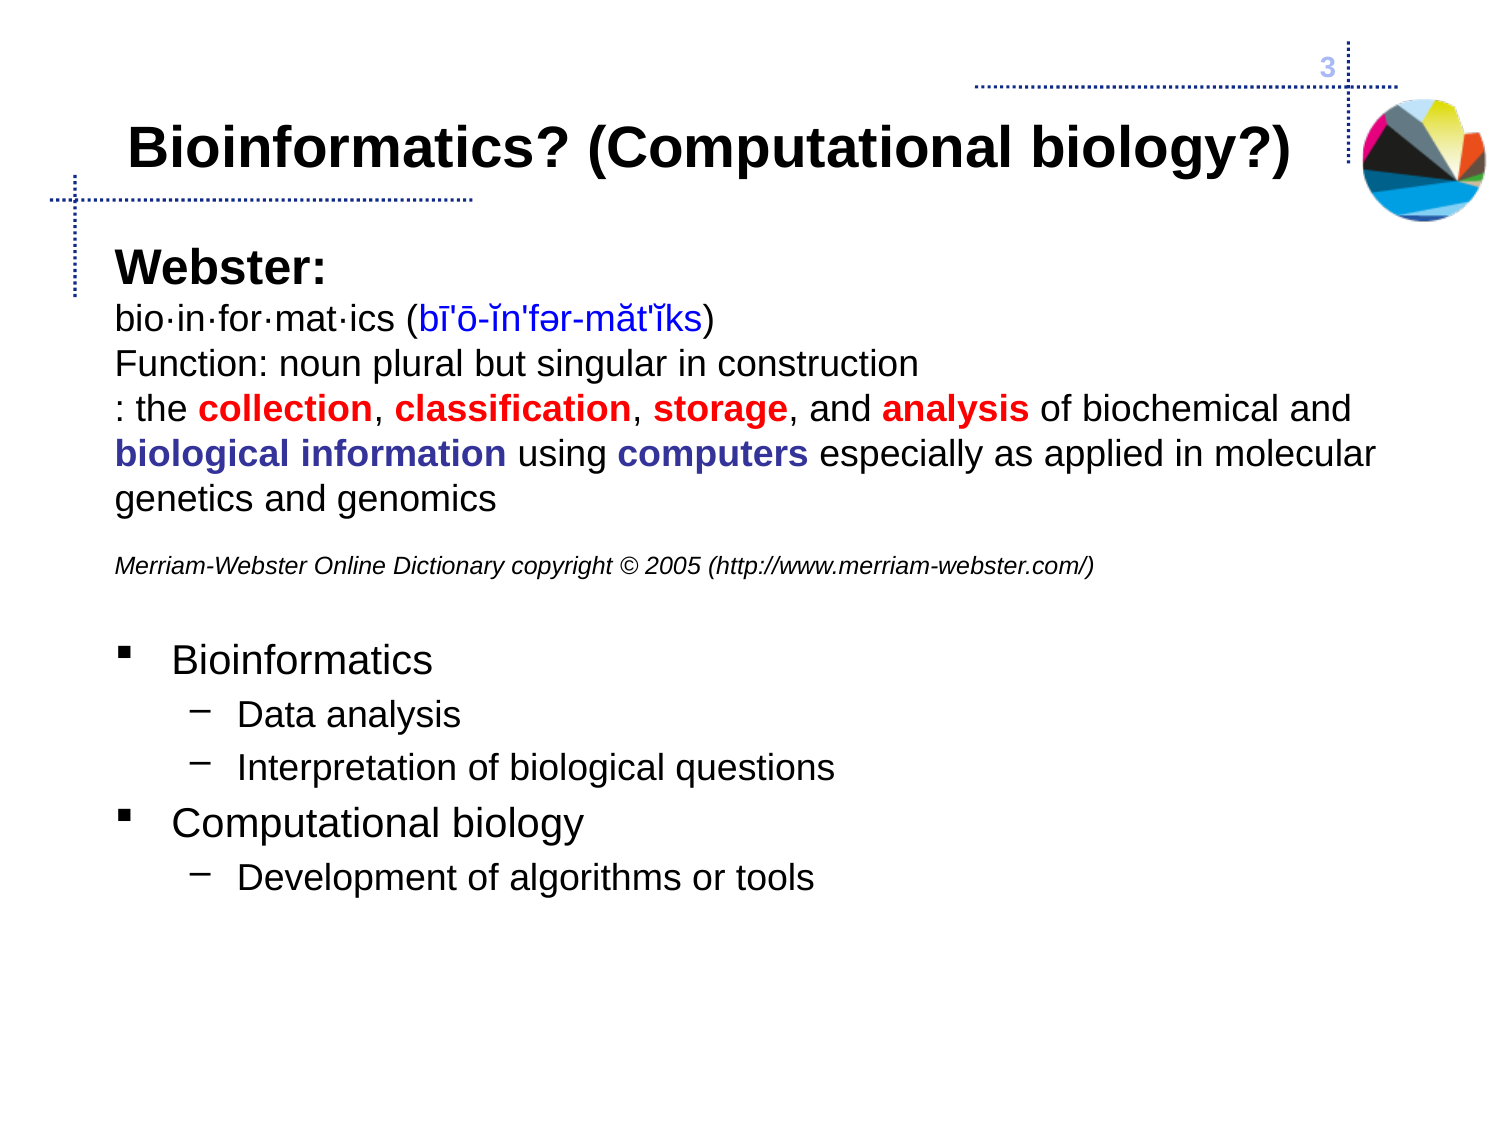

3
# Bioinformatics? (Computational biology?)
Webster:
bio·in·for·mat·ics (bī'ō-ĭn'fər-măt'ĭks)
Function: noun plural but singular in construction
: the collection, classification, storage, and analysis of biochemical and biological information using computers especially as applied in molecular genetics and genomics

Merriam-Webster Online Dictionary copyright © 2005 (http://www.merriam-webster.com/)
Bioinformatics
Data analysis
Interpretation of biological questions
Computational biology
Development of algorithms or tools